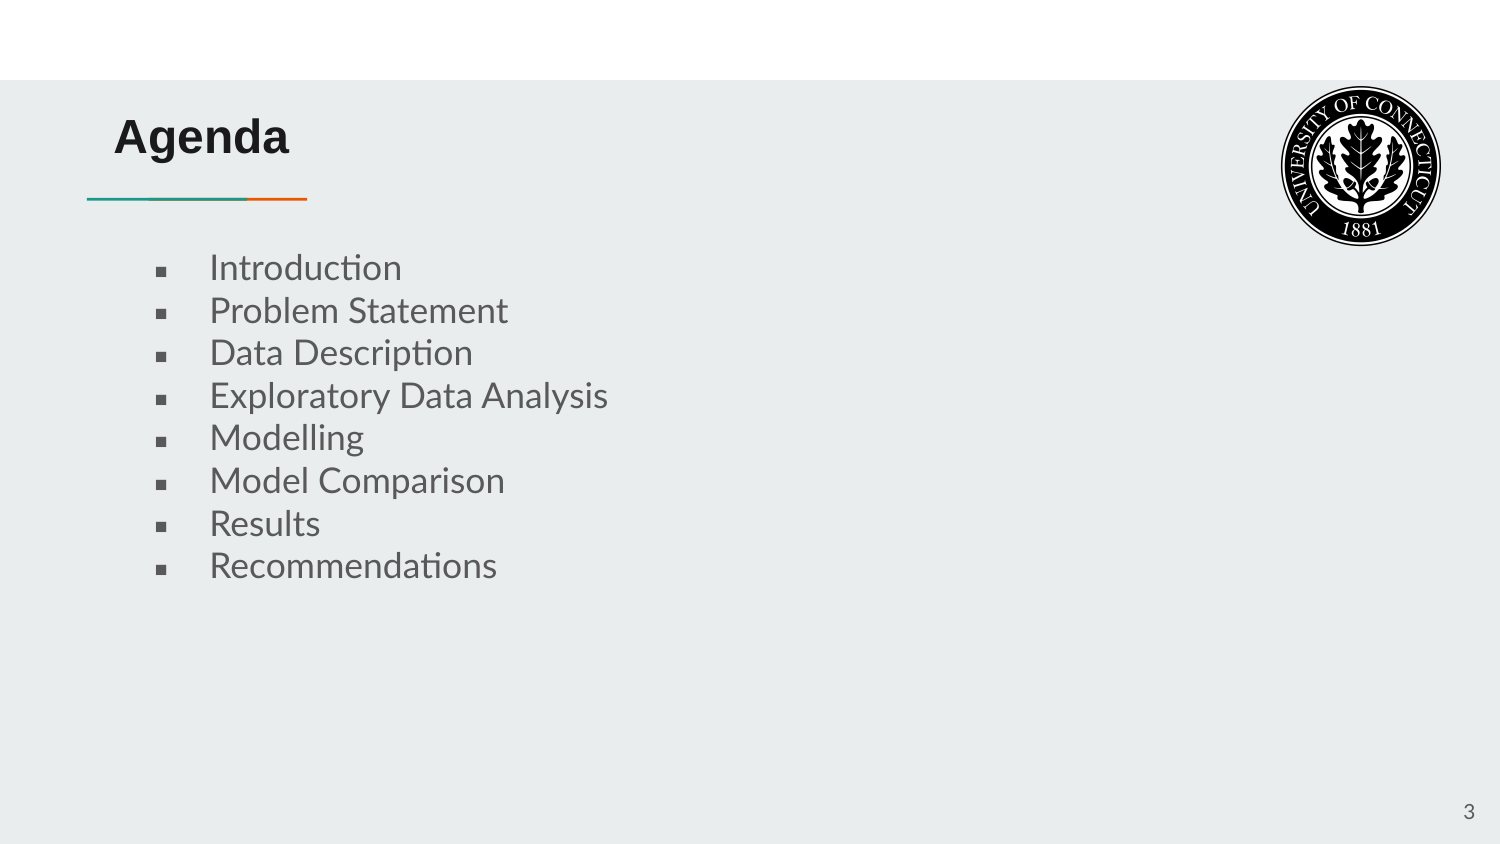

# Agenda
Introduction
Problem Statement
Data Description
Exploratory Data Analysis
Modelling
Model Comparison
Results
Recommendations
3